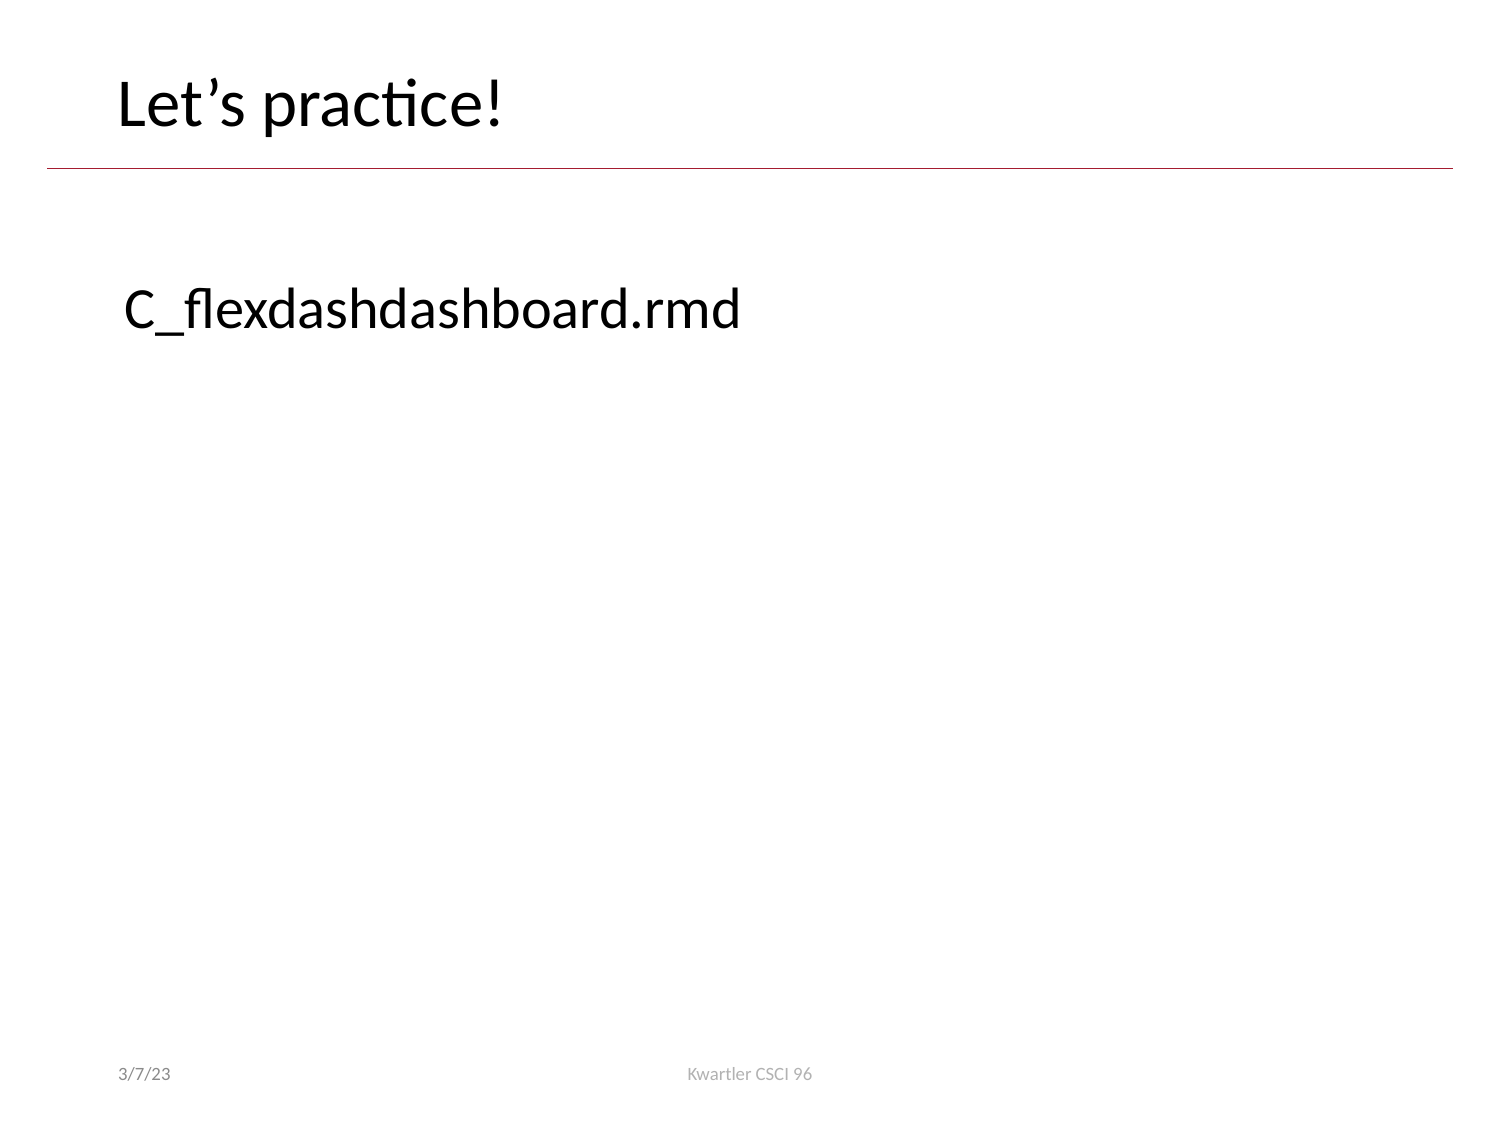

# Let’s practice!
C_flexdashdashboard.rmd
3/7/23
Kwartler CSCI 96